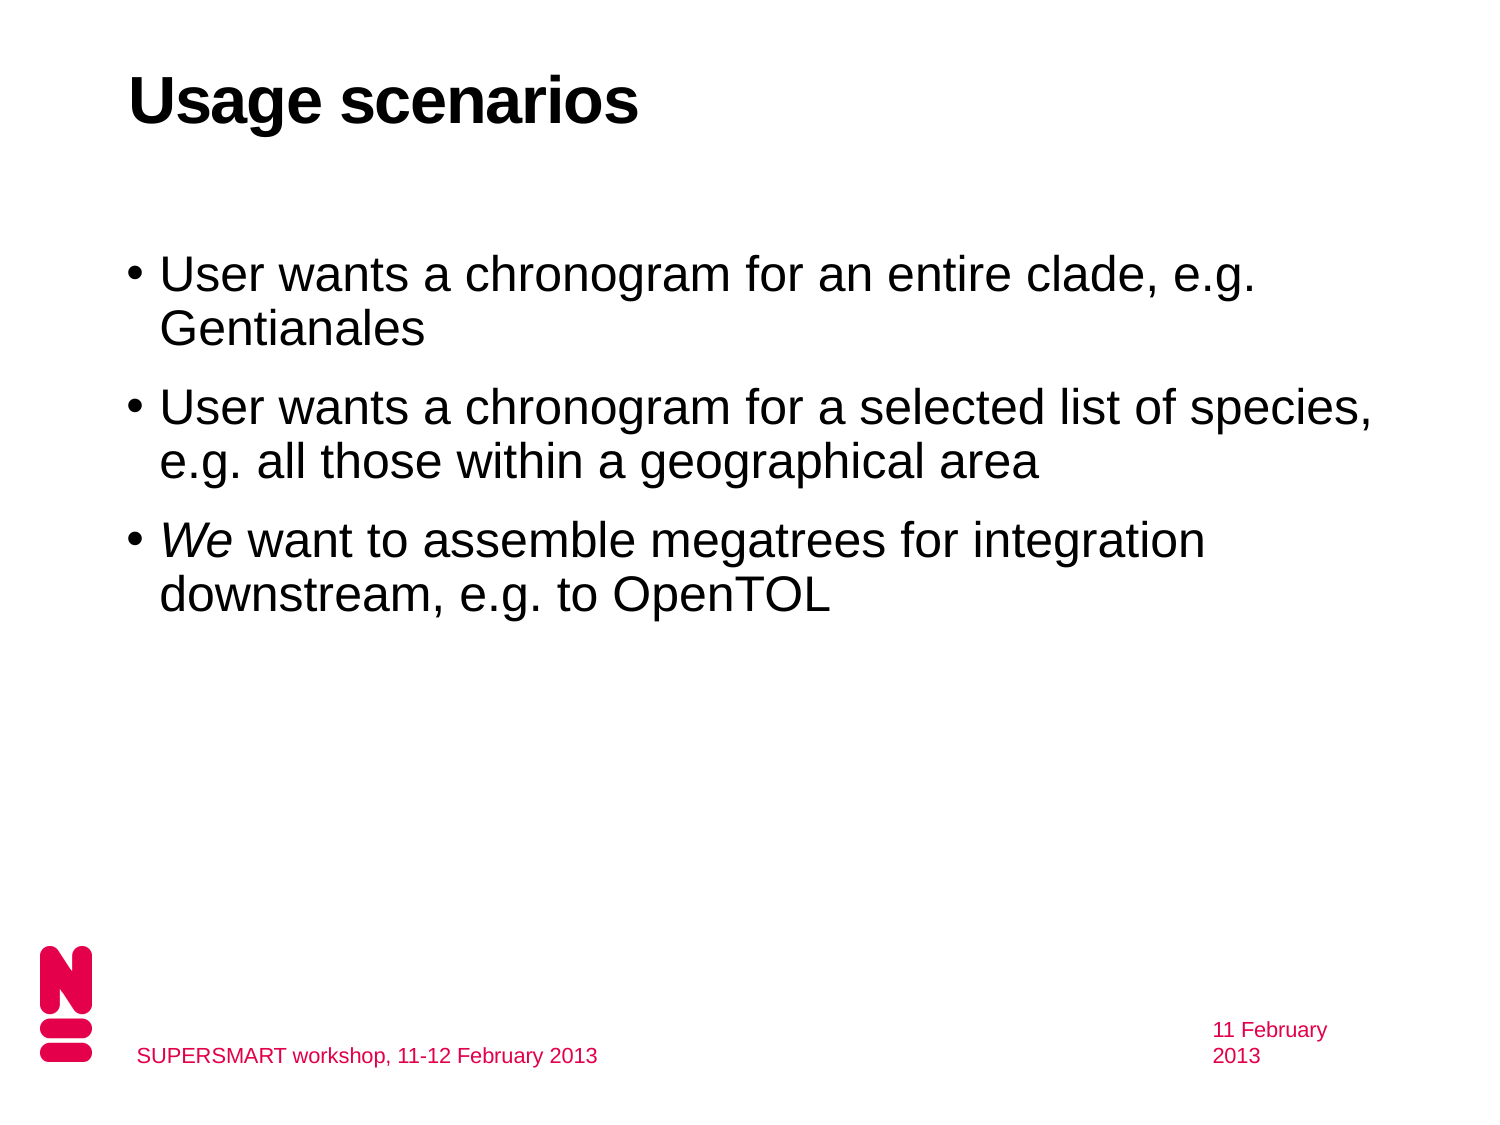

# Usage scenarios
User wants a chronogram for an entire clade, e.g. Gentianales
User wants a chronogram for a selected list of species, e.g. all those within a geographical area
We want to assemble megatrees for integration downstream, e.g. to OpenTOL
SUPERSMART workshop, 11-12 February 2013
11 February 2013